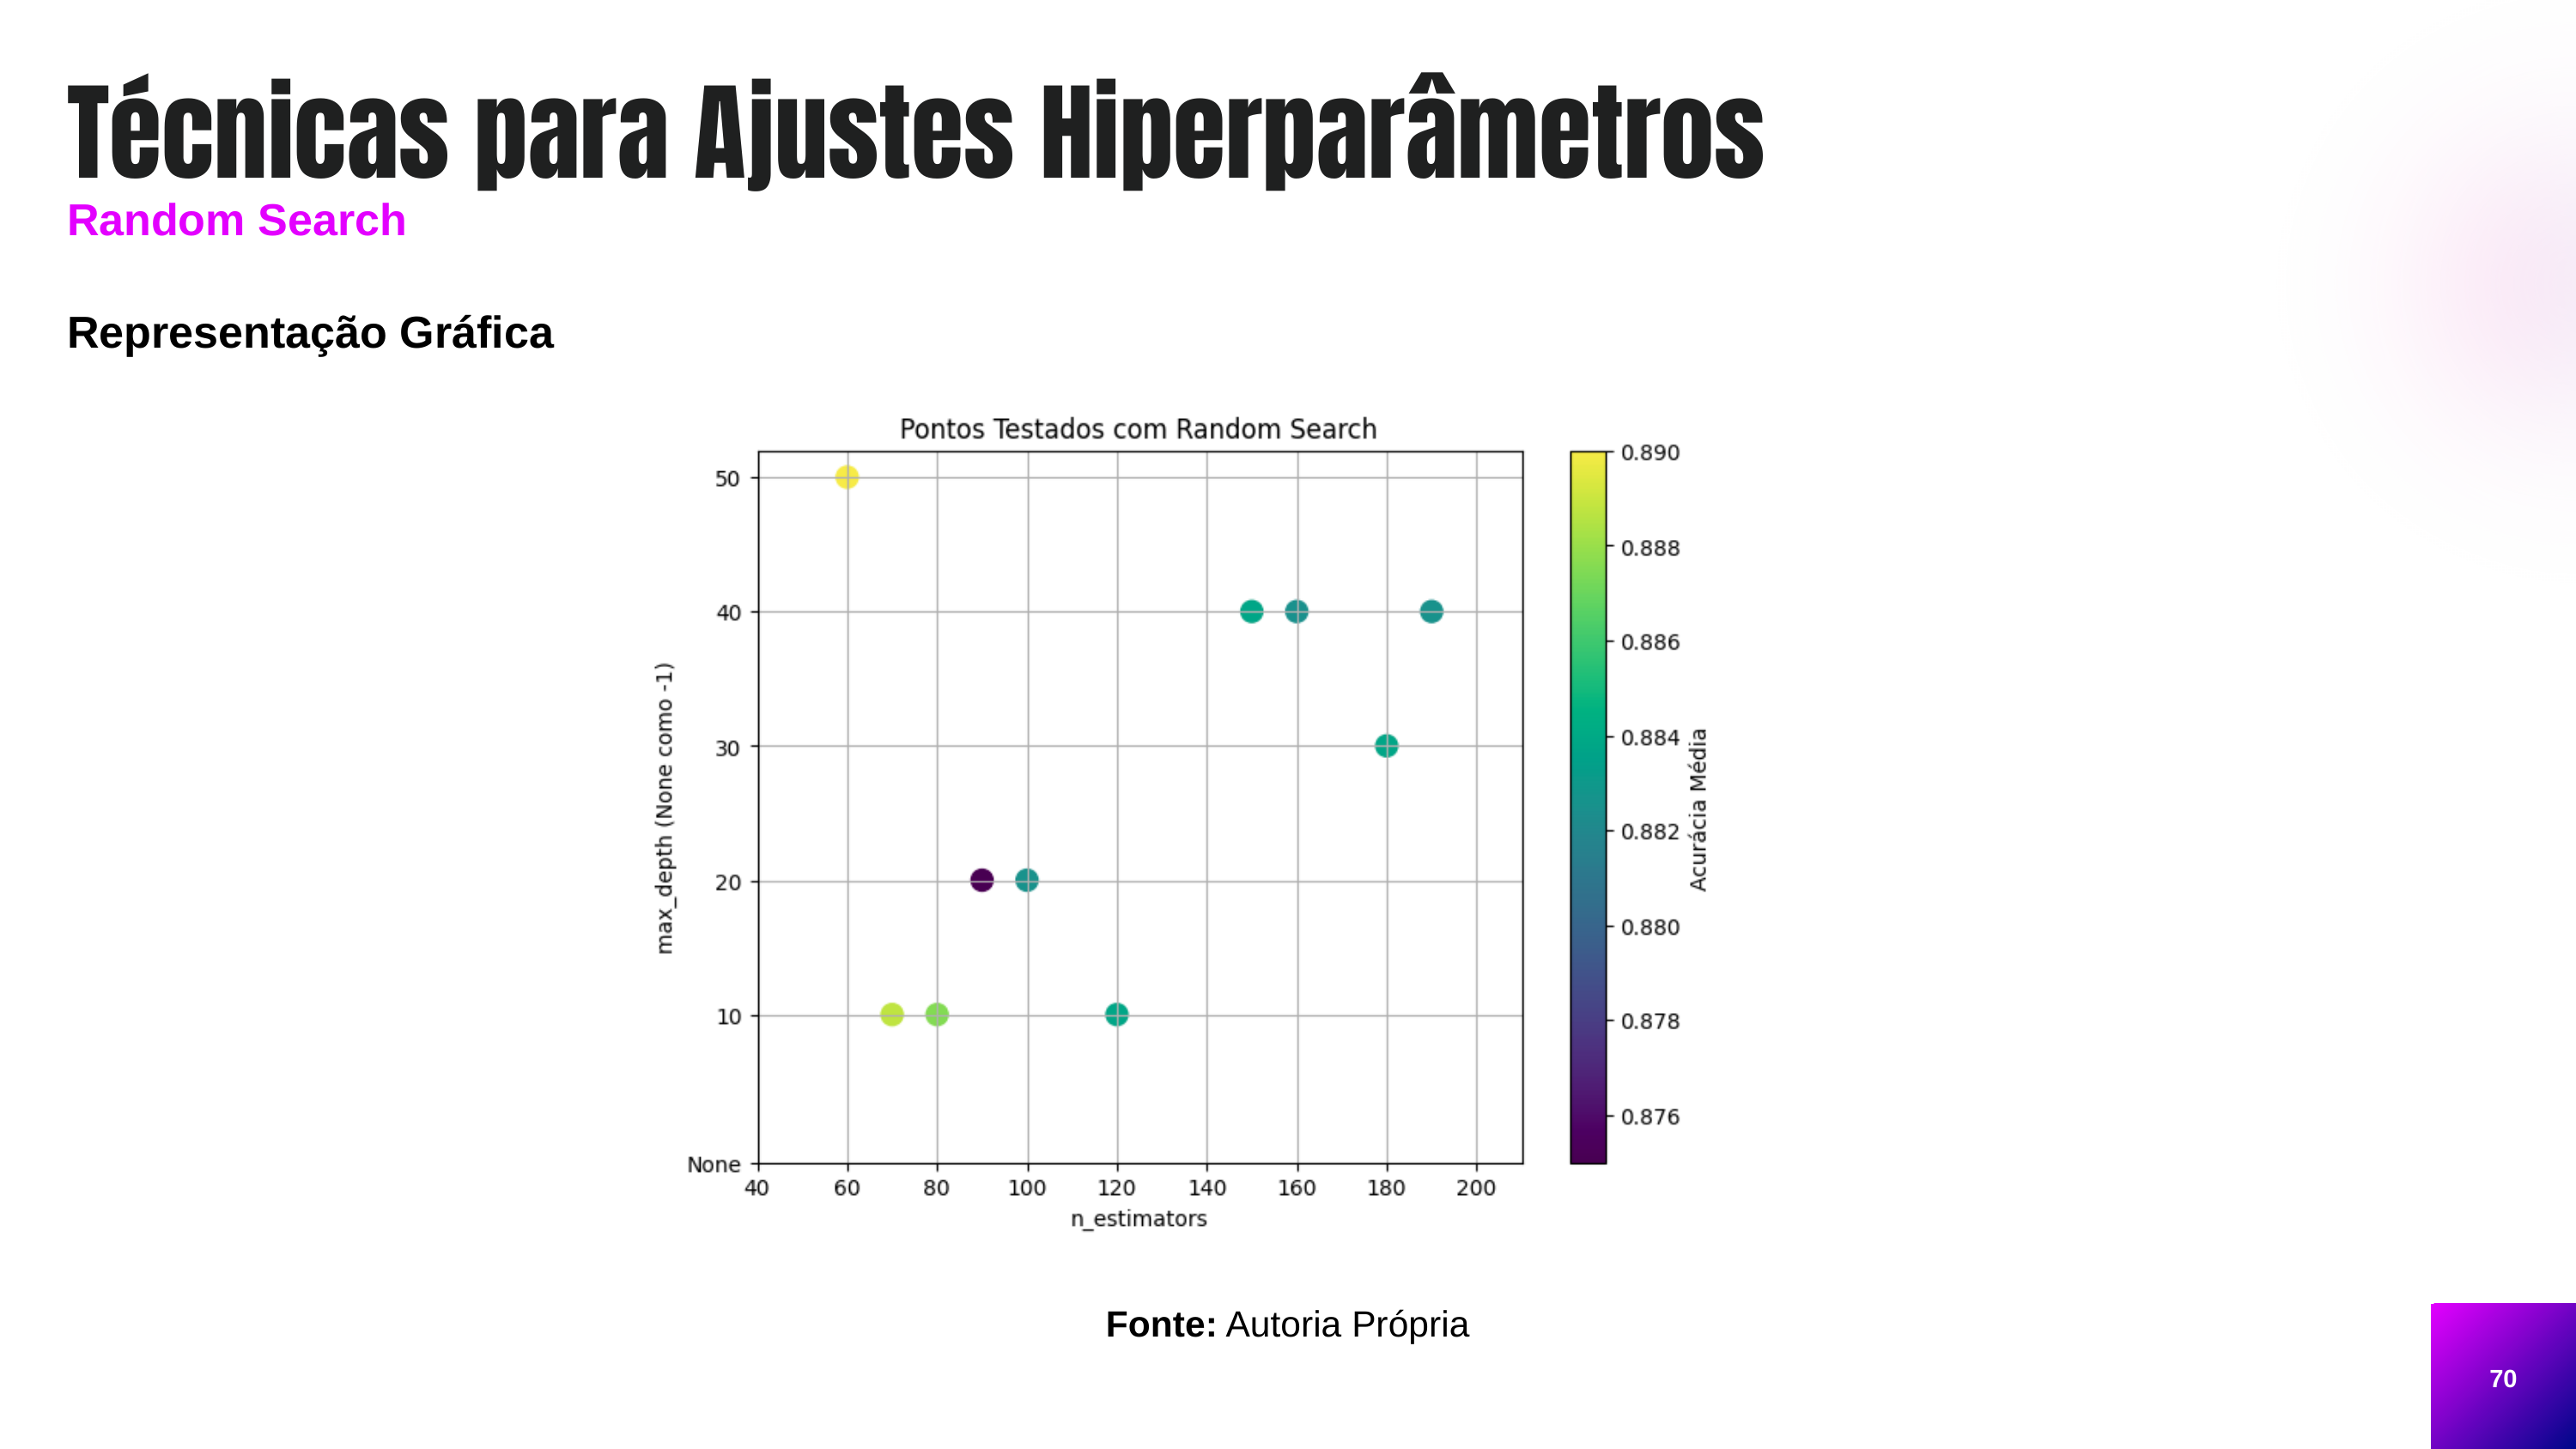

Técnicas para Ajustes Hiperparâmetros
Random Search
Representação Gráfica

Fonte: Autoria Própria

70